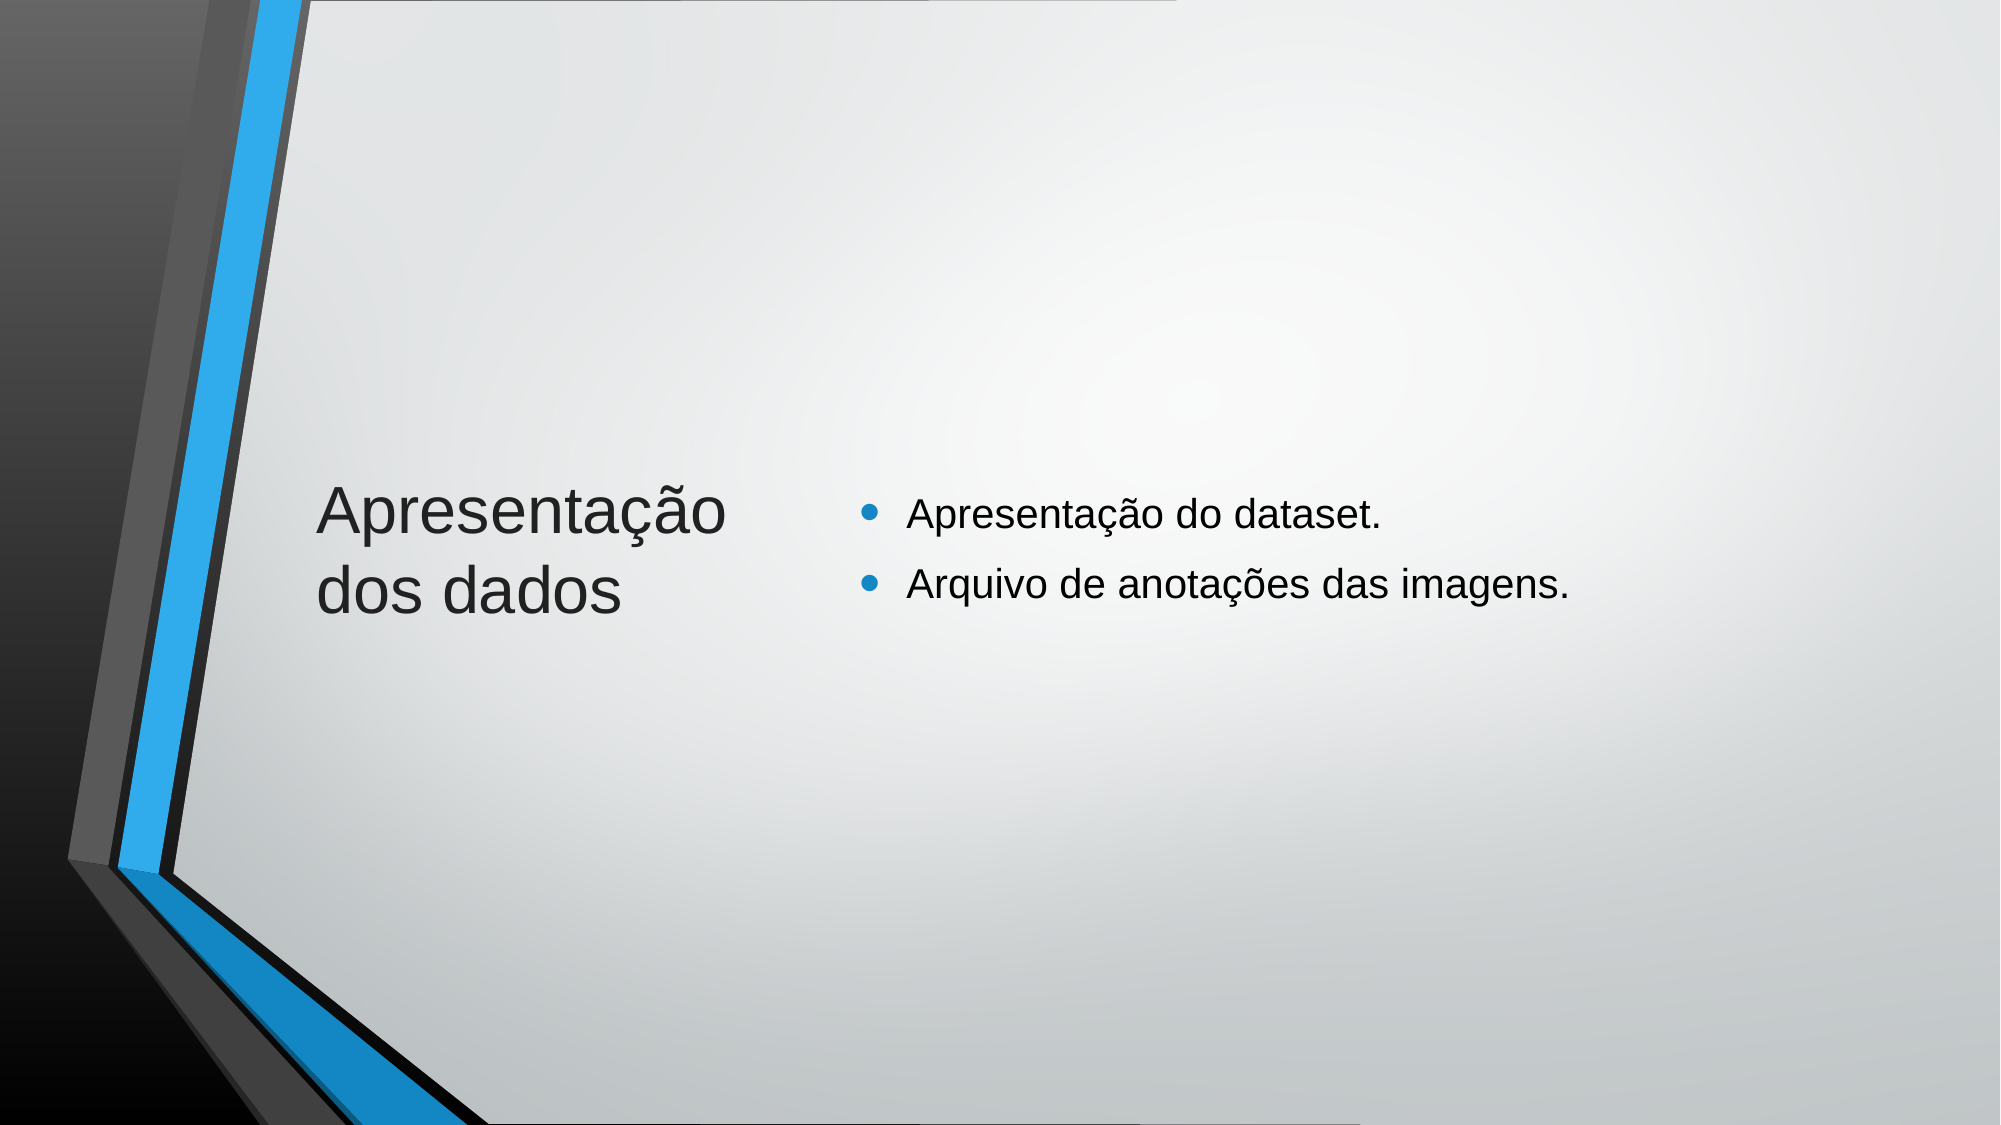

# Apresentação dos dados
Apresentação do dataset.
Arquivo de anotações das imagens.